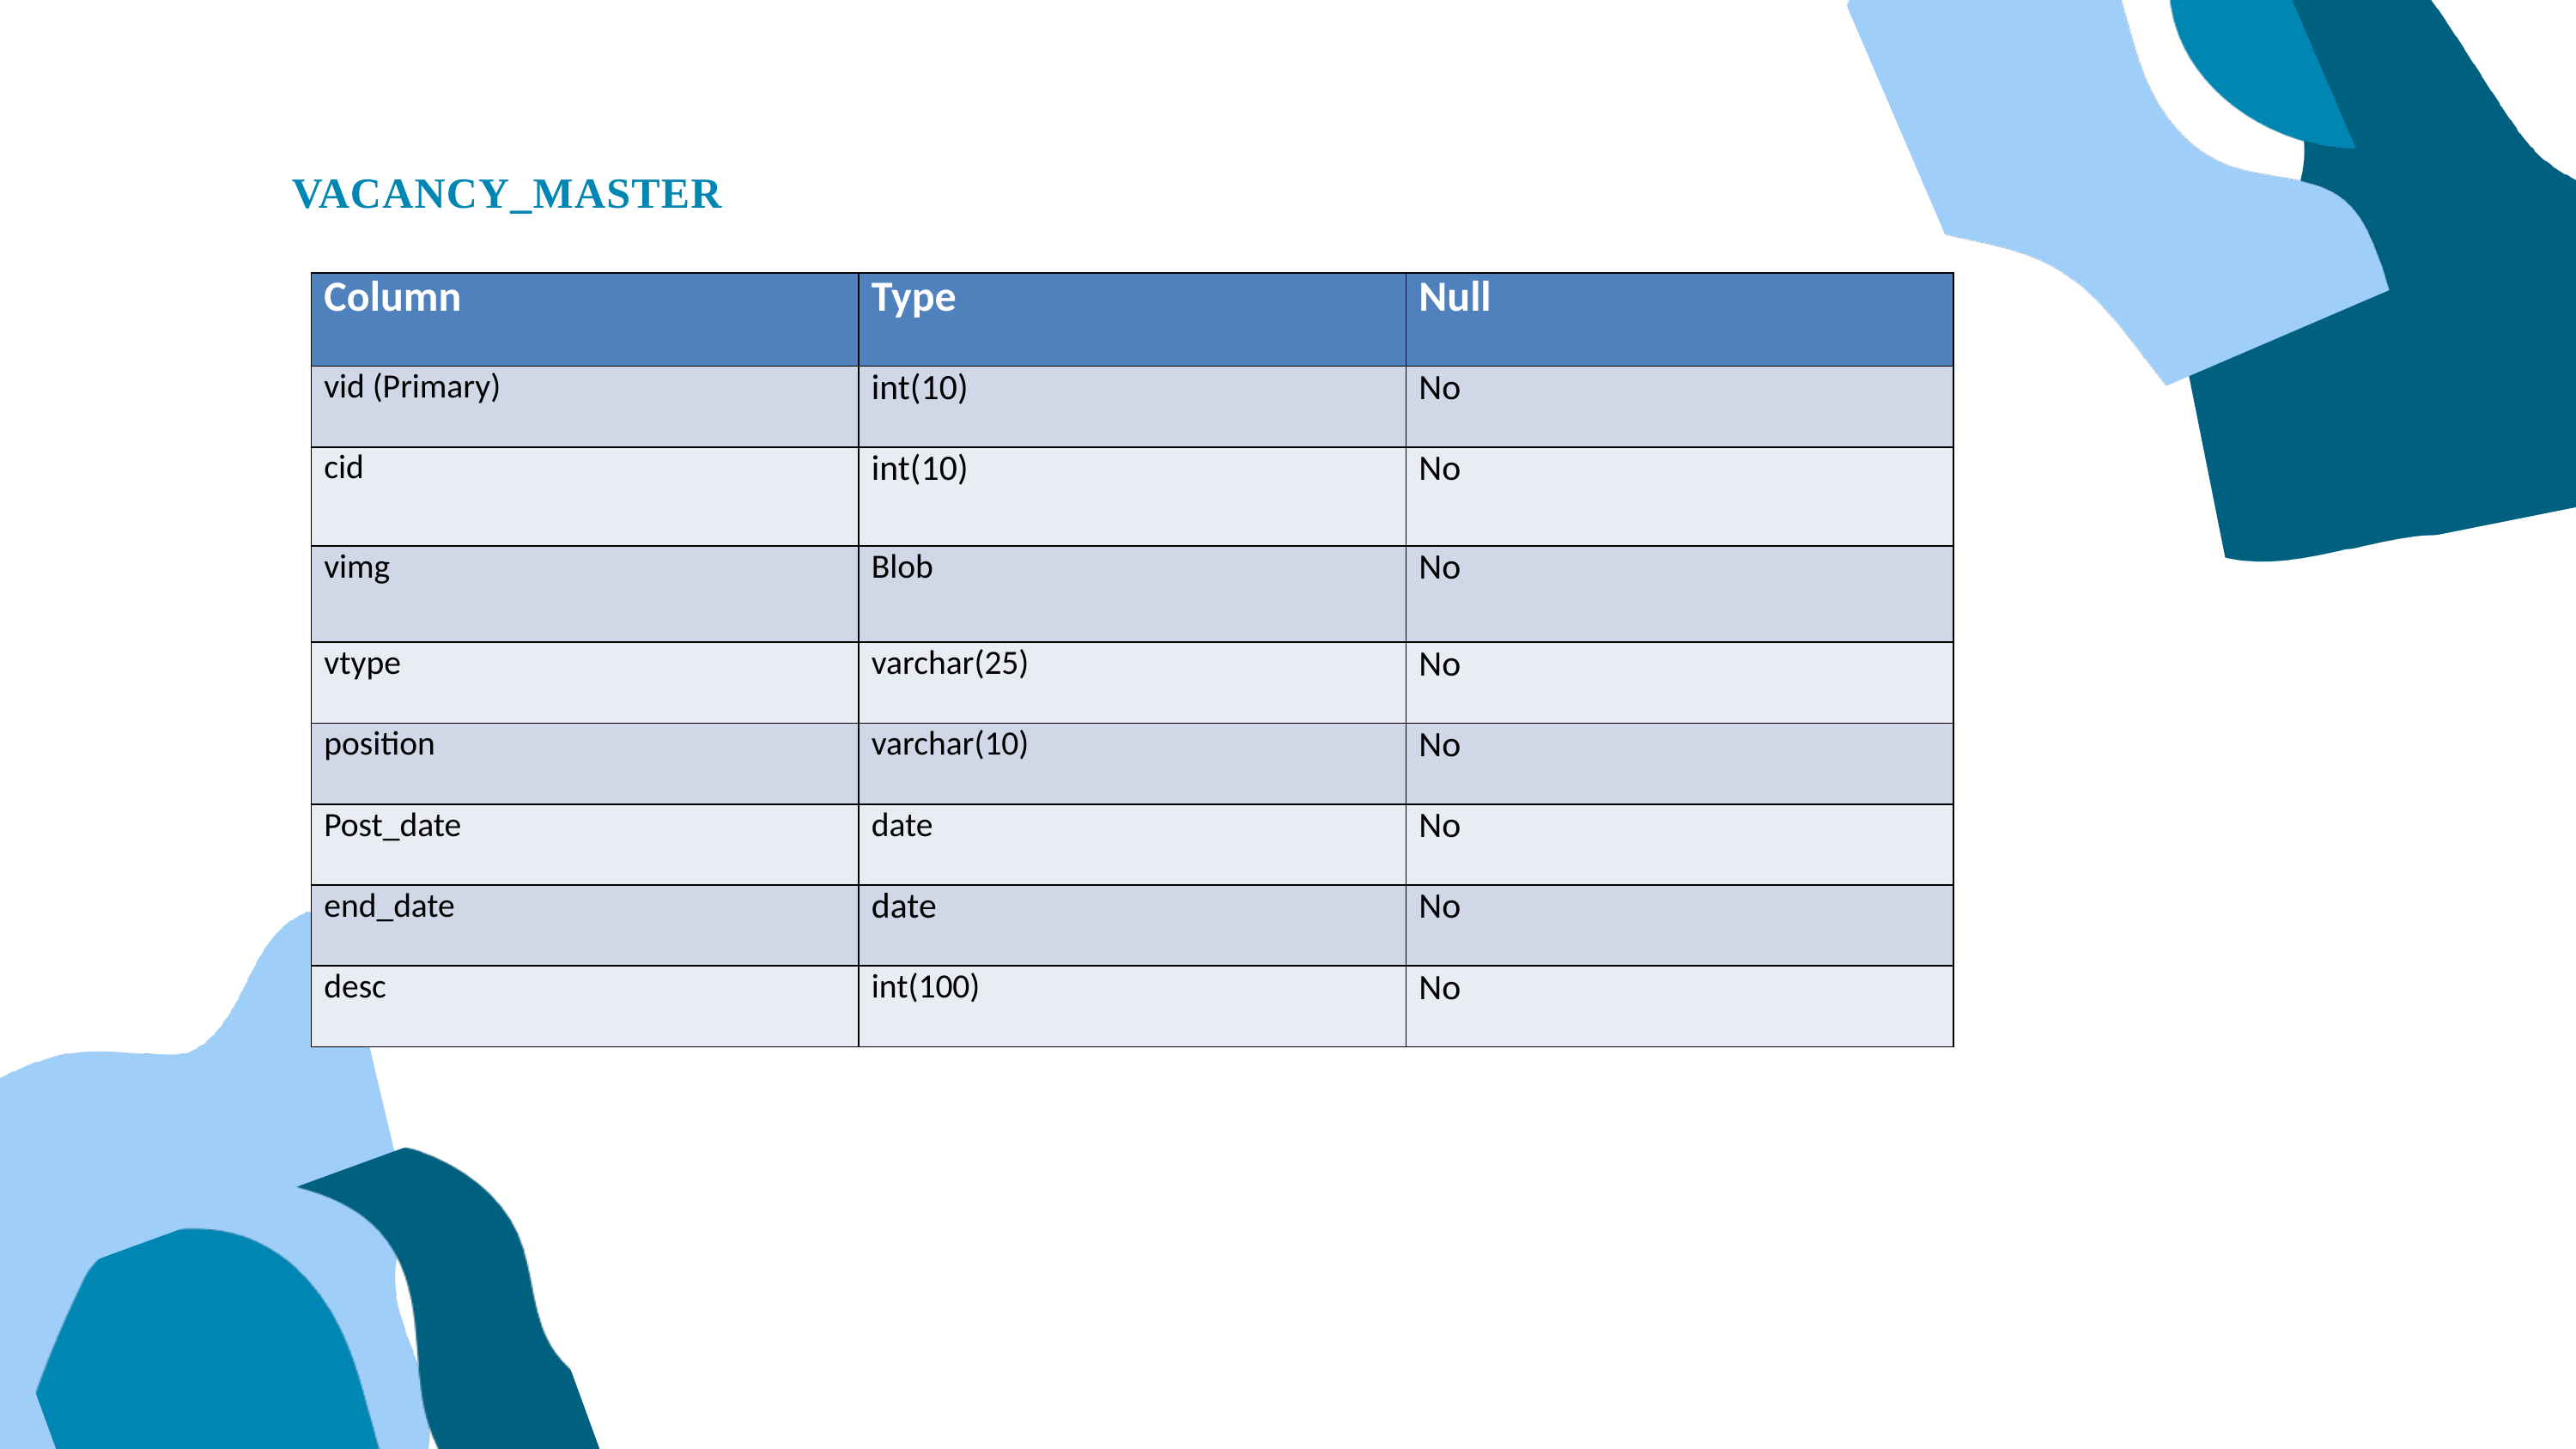

VACANCY_MASTER
| Column | Type | Null |
| --- | --- | --- |
| vid (Primary) | int(10) | No |
| cid | int(10) | No |
| vimg | Blob | No |
| vtype | varchar(25) | No |
| position | varchar(10) | No |
| Post\_date | date | No |
| end\_date | date | No |
| desc | int(100) | No |